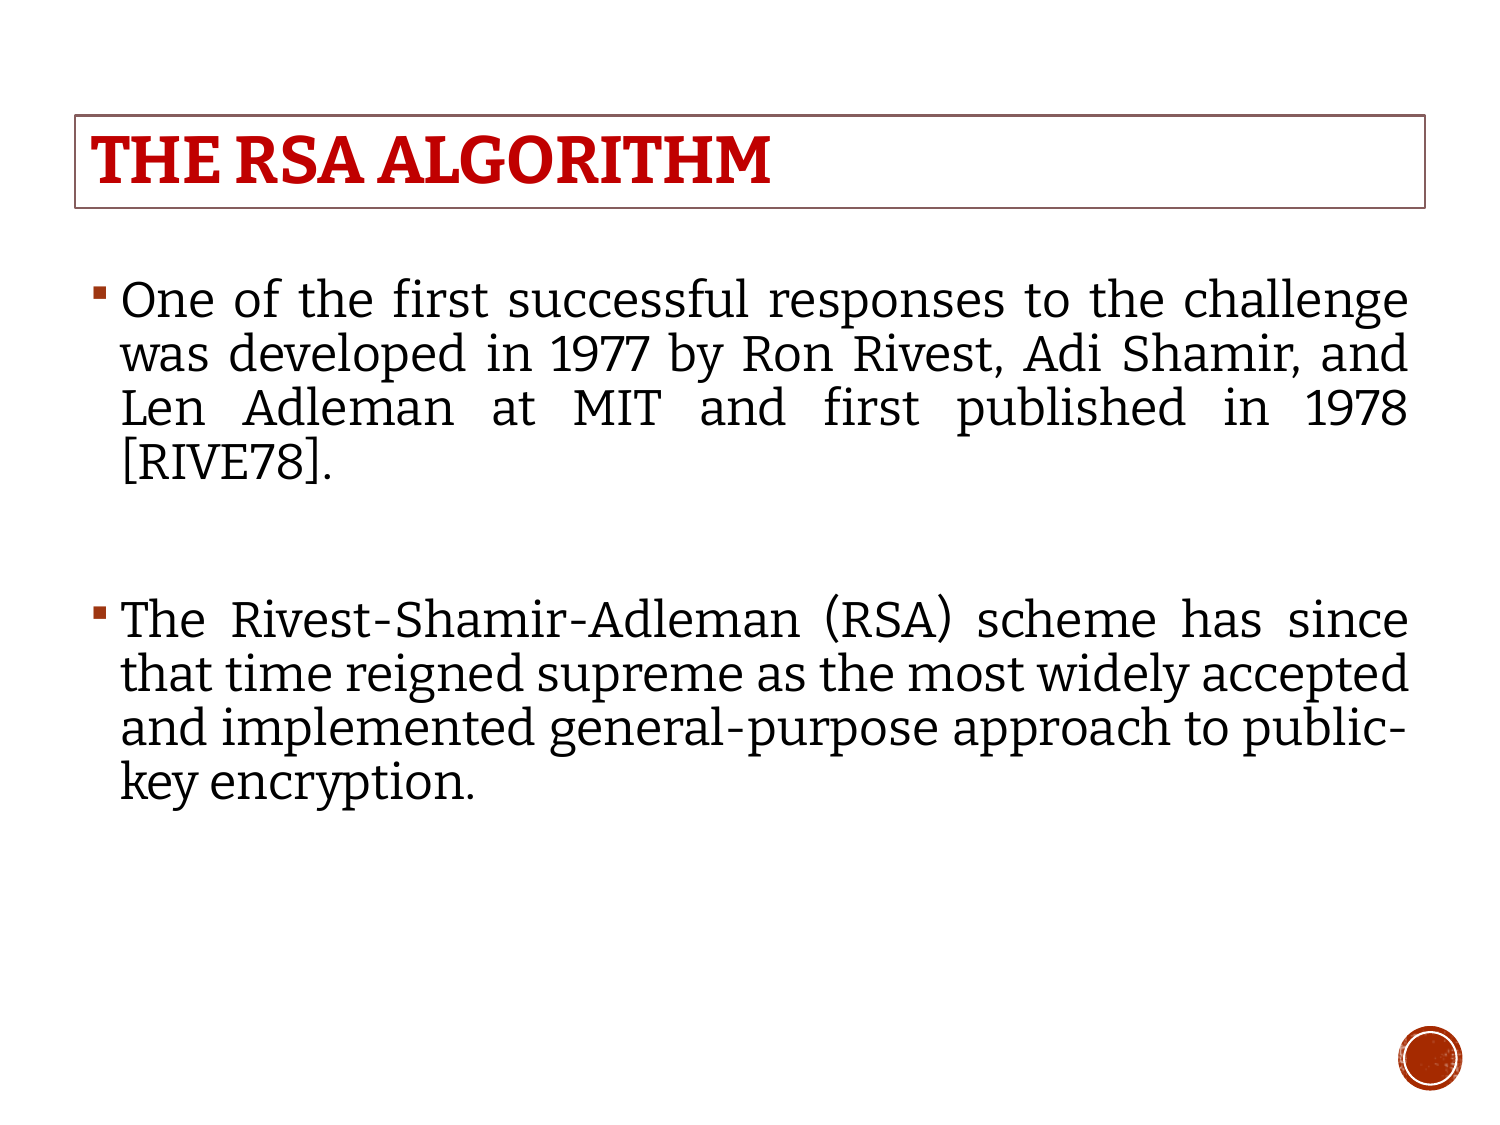

# THE RSA ALGORITHM
One of the first successful responses to the challenge was developed in 1977 by Ron Rivest, Adi Shamir, and Len Adleman at MIT and first published in 1978 [RIVE78].

The Rivest-Shamir-Adleman (RSA) scheme has since that time reigned supreme as the most widely accepted and implemented general-purpose approach to public-key encryption.